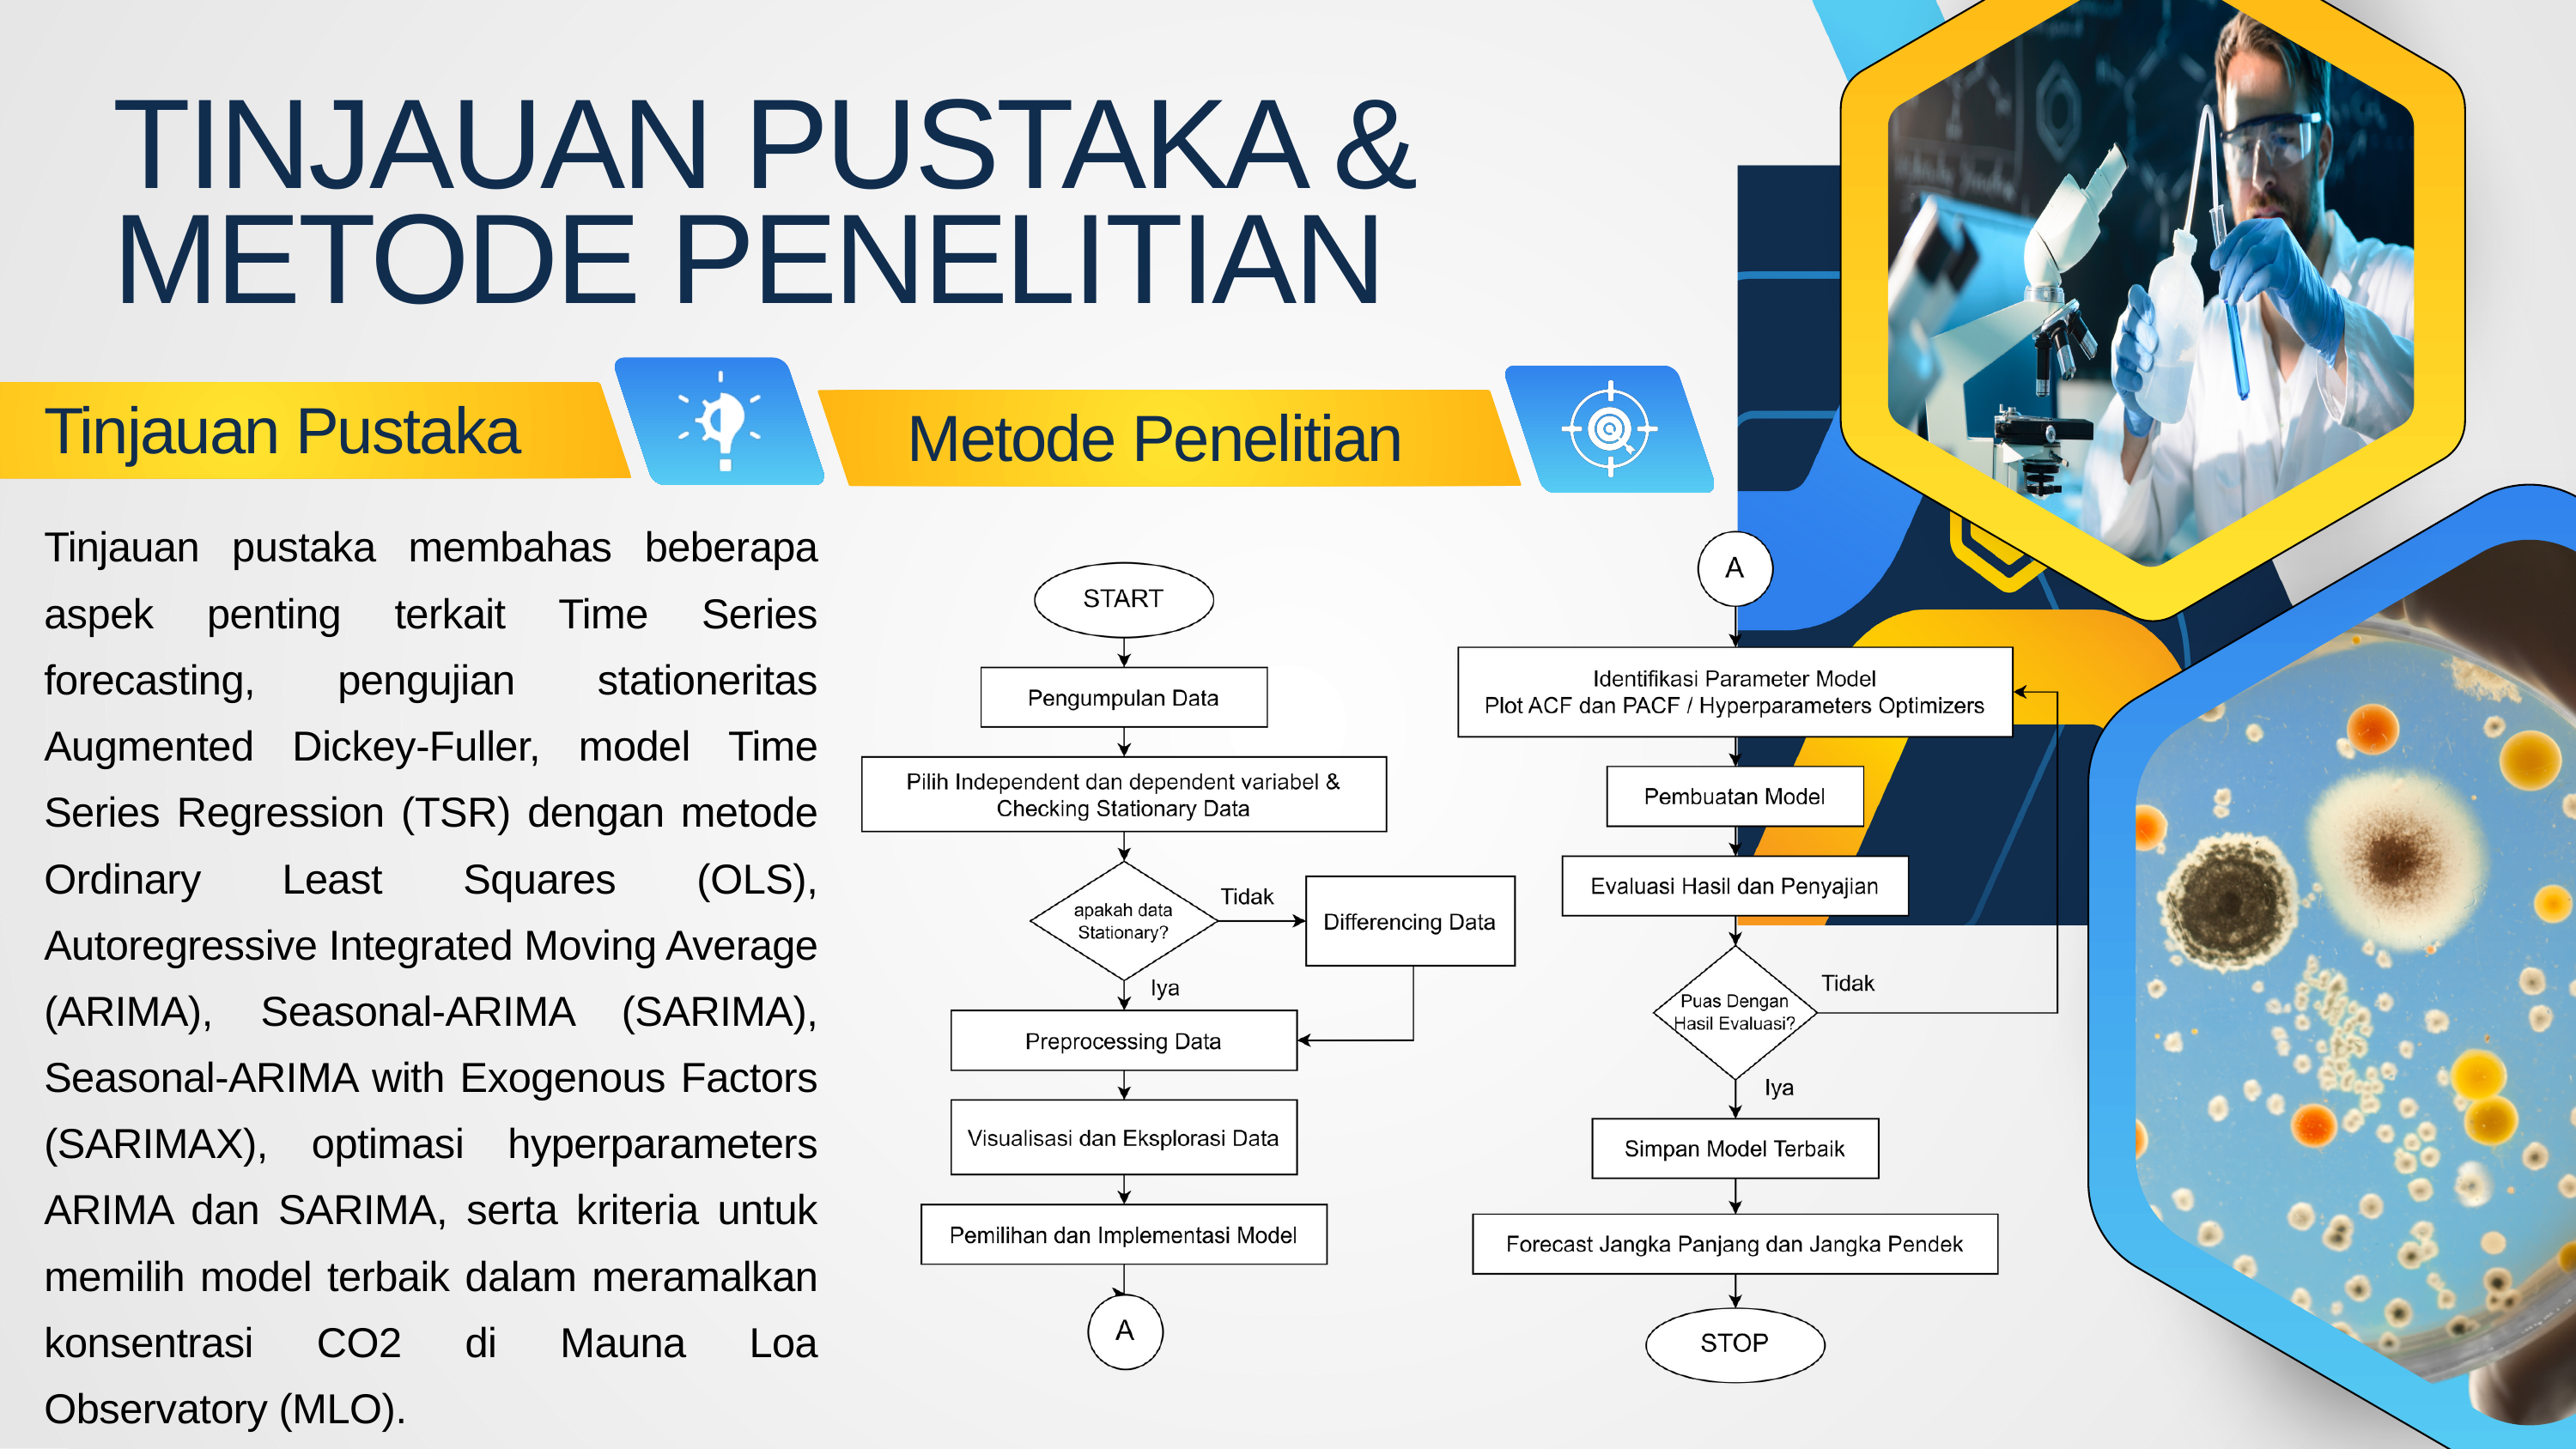

TINJAUAN PUSTAKA & METODE PENELITIAN

Tinjauan Pustaka
Metode Penelitian

Tinjauan pustaka membahas beberapa aspek penting terkait Time Series forecasting, pengujian stationeritas Augmented Dickey-Fuller, model Time Series Regression (TSR) dengan metode Ordinary Least Squares (OLS), Autoregressive Integrated Moving Average (ARIMA), Seasonal-ARIMA (SARIMA), Seasonal-ARIMA with Exogenous Factors (SARIMAX), optimasi hyperparameters ARIMA dan SARIMA, serta kriteria untuk memilih model terbaik dalam meramalkan konsentrasi CO2 di Mauna Loa Observatory (MLO).